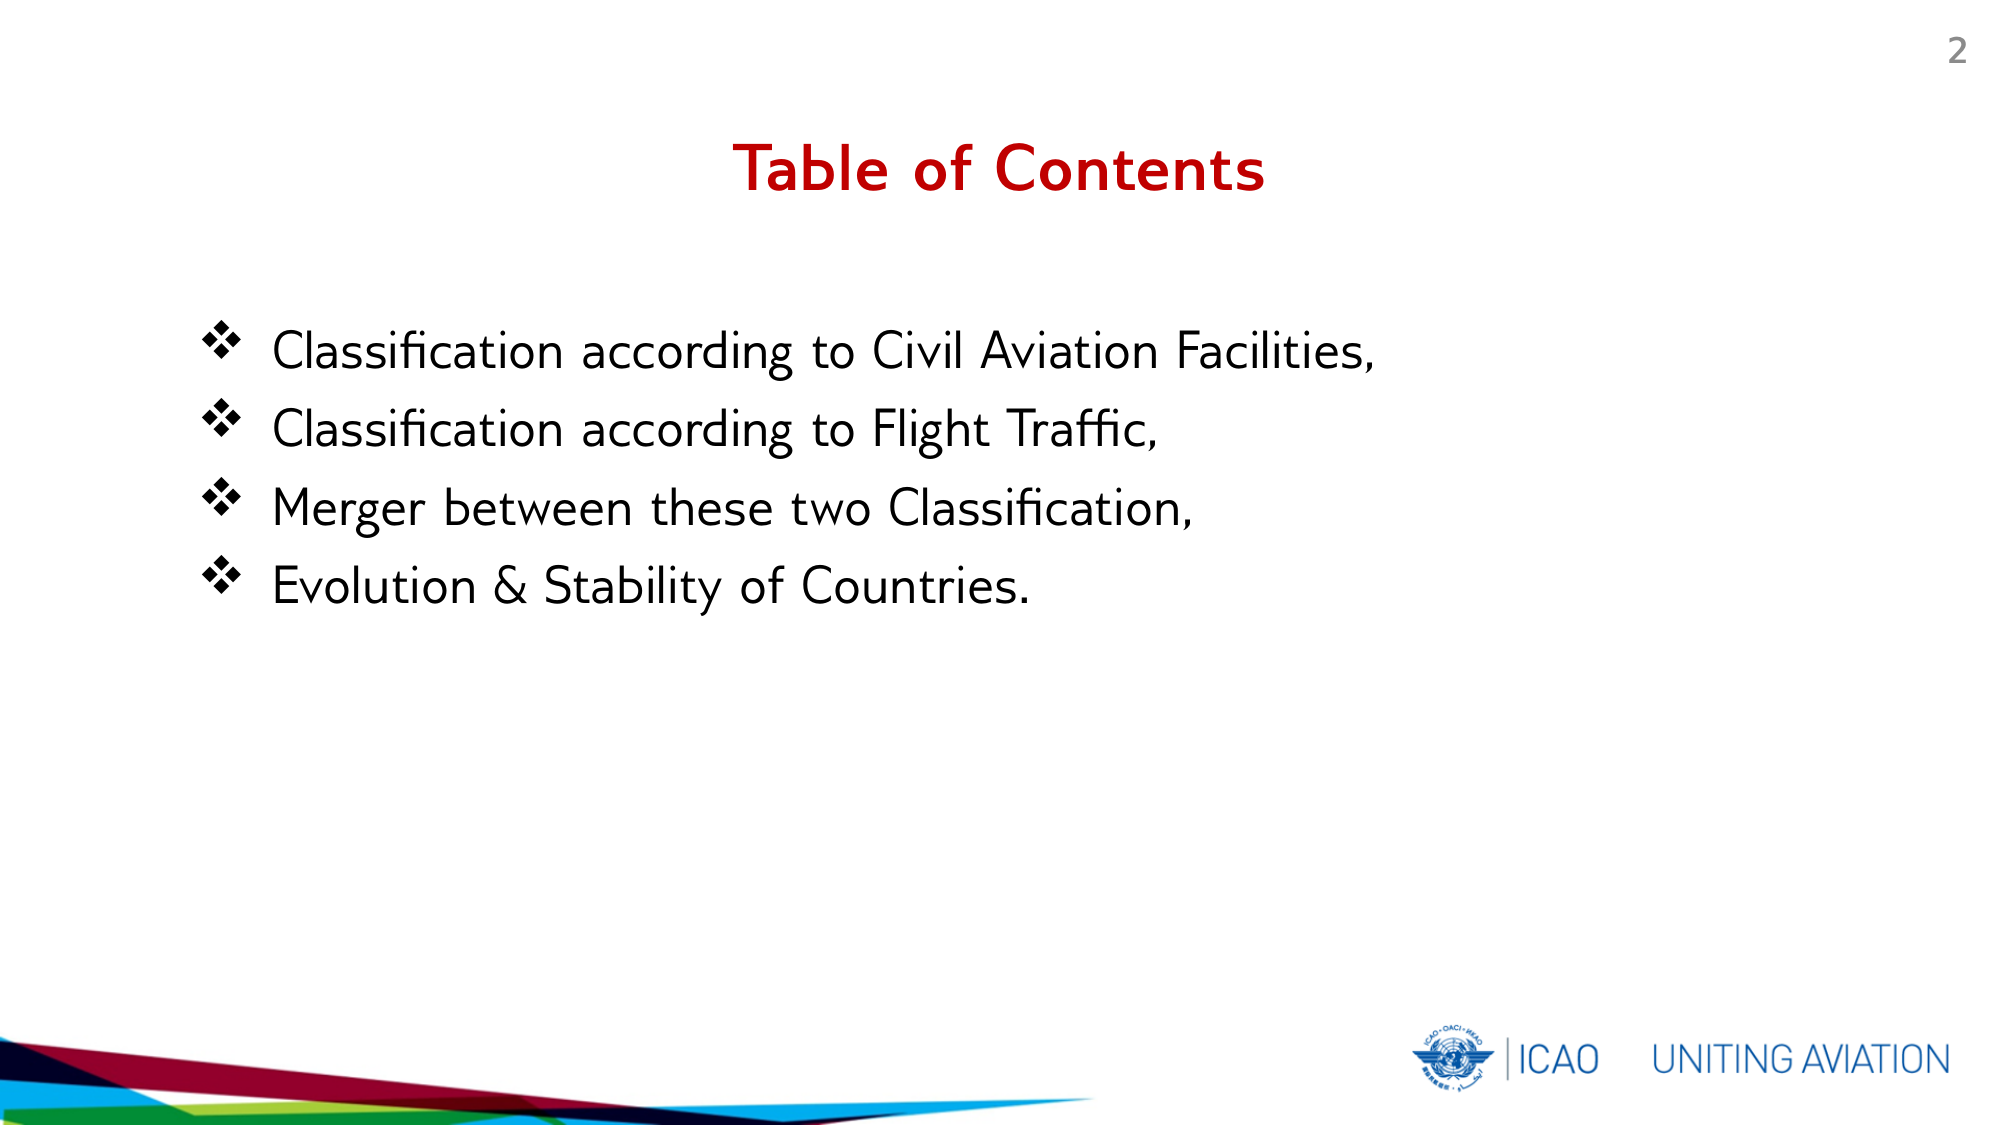

2
# Table of Contents
Classification according to Civil Aviation Facilities,
Classification according to Flight Traffic,
Merger between these two Classification,
Evolution & Stability of Countries.